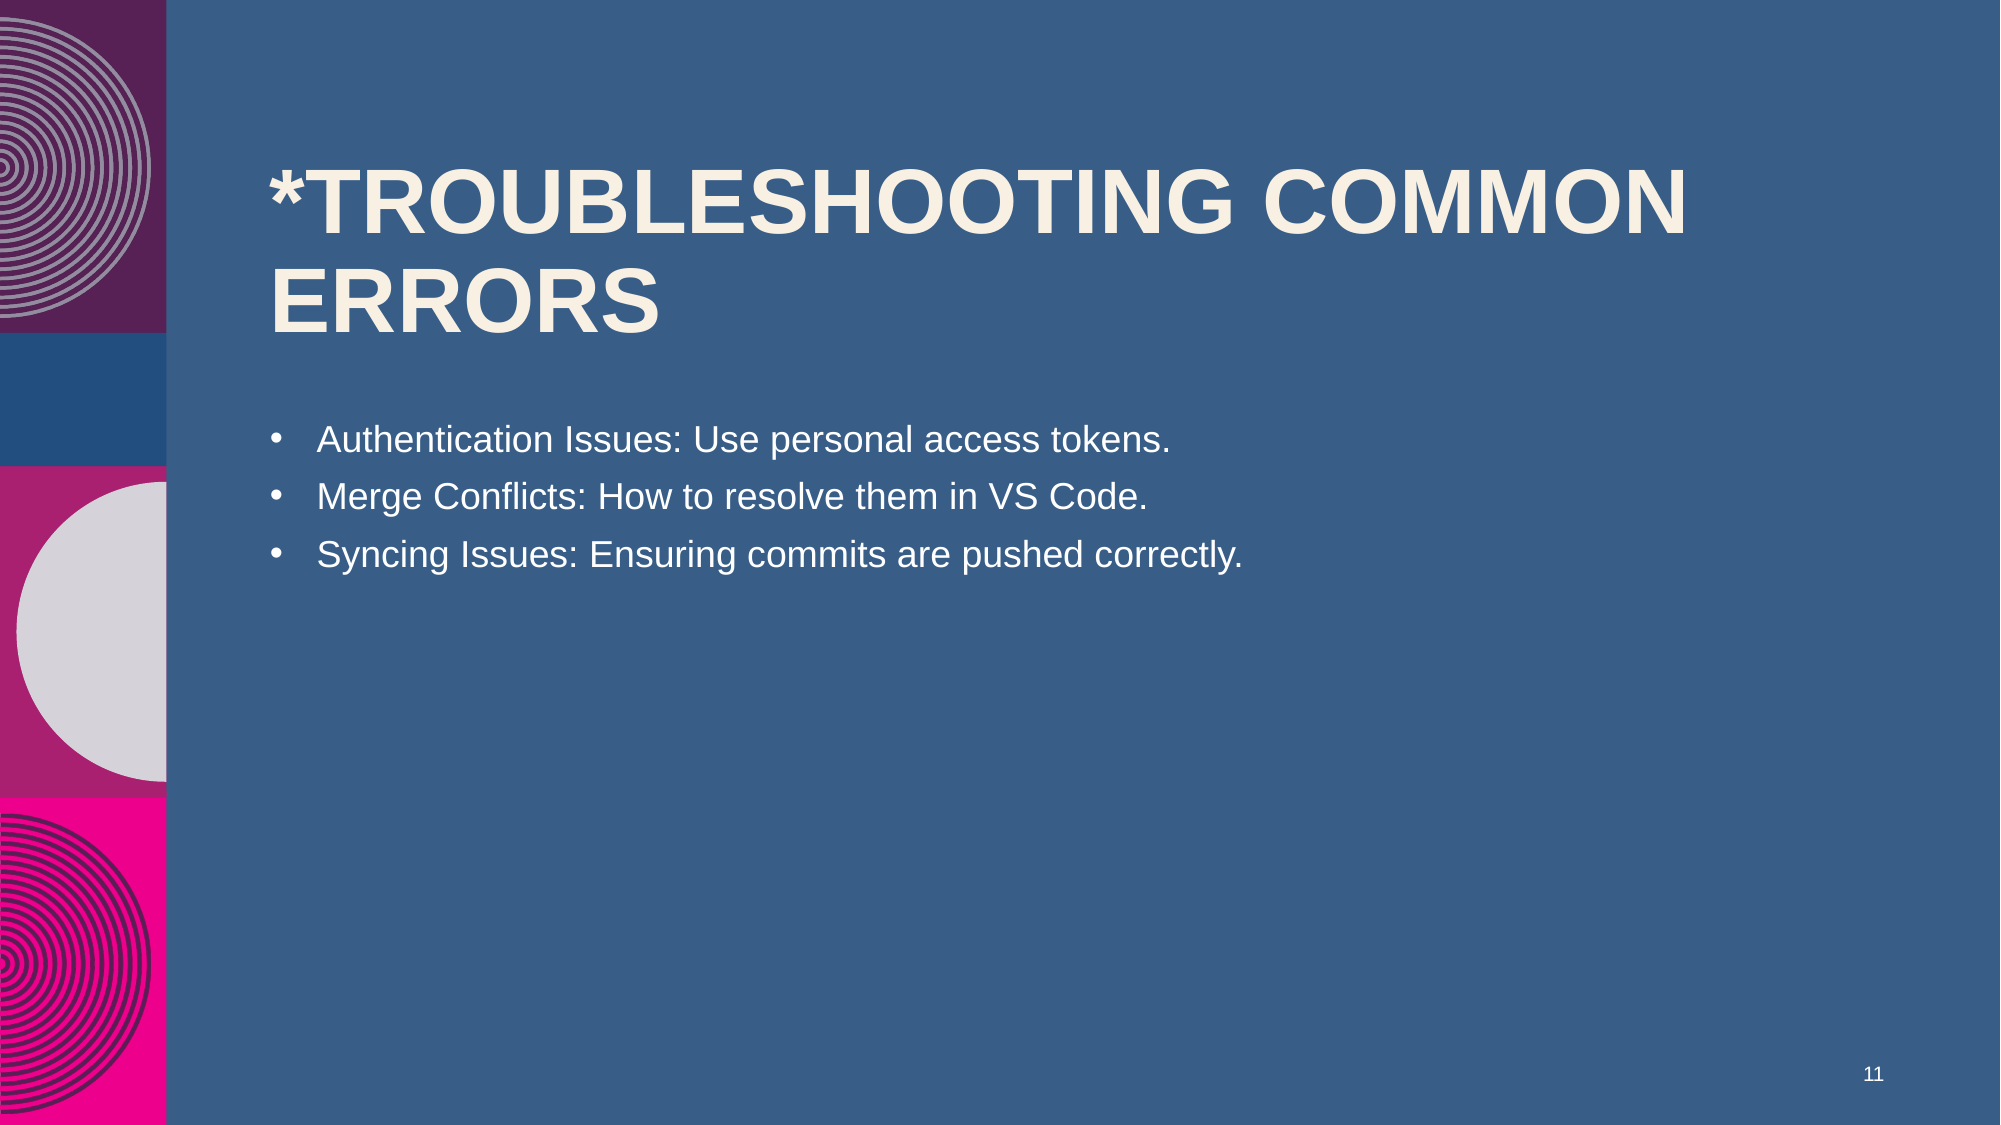

# *Troubleshooting common errors
Authentication Issues: Use personal access tokens.
Merge Conflicts: How to resolve them in VS Code.
Syncing Issues: Ensuring commits are pushed correctly.
11